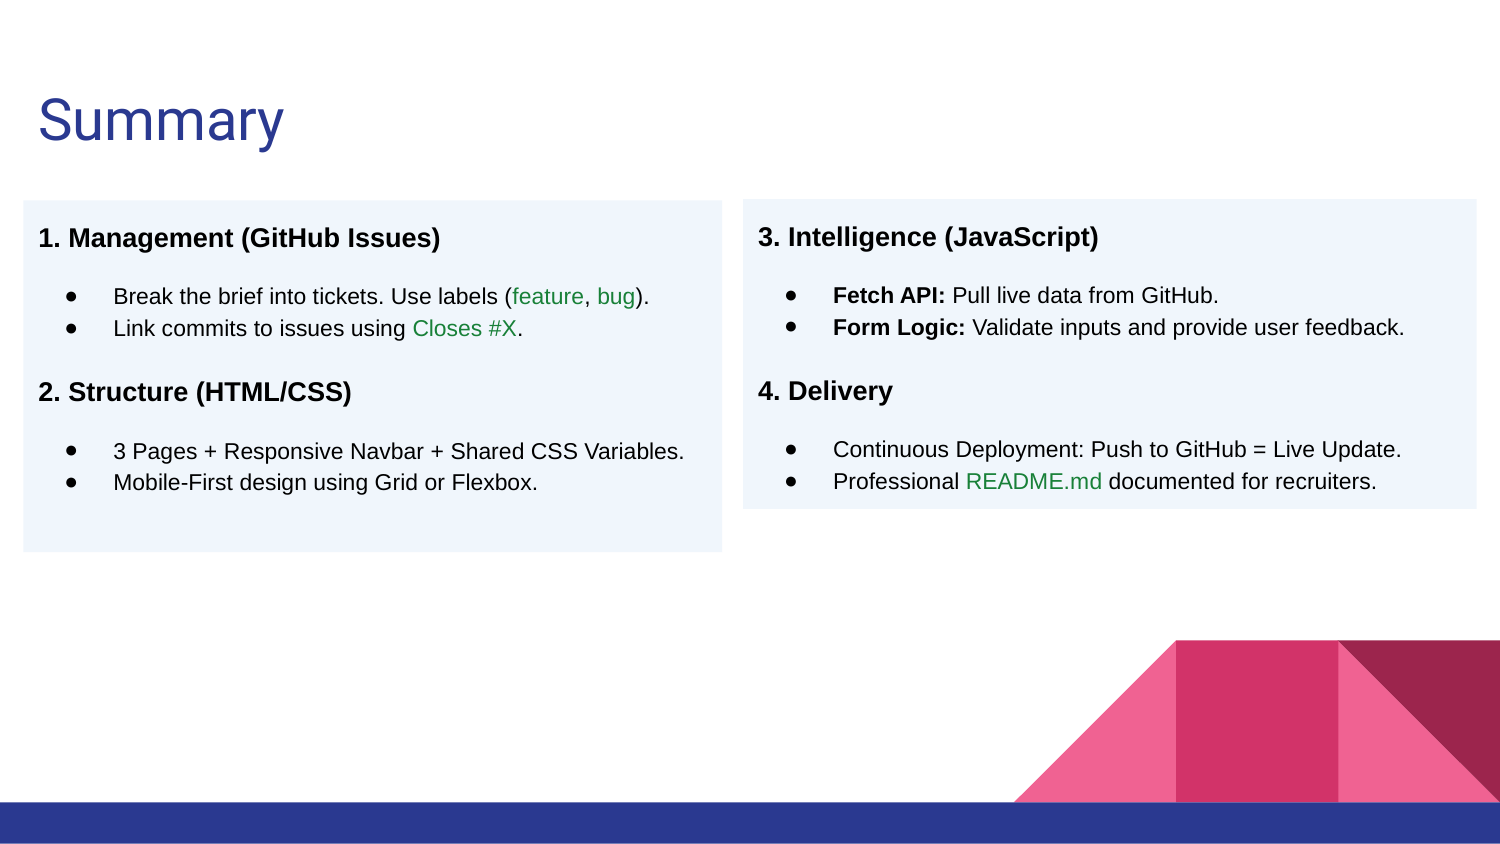

# Summary
3. Intelligence (JavaScript)
Fetch API: Pull live data from GitHub.
Form Logic: Validate inputs and provide user feedback.
4. Delivery
Continuous Deployment: Push to GitHub = Live Update.
Professional README.md documented for recruiters.
1. Management (GitHub Issues)
Break the brief into tickets. Use labels (feature, bug).
Link commits to issues using Closes #X.
2. Structure (HTML/CSS)
3 Pages + Responsive Navbar + Shared CSS Variables.
Mobile-First design using Grid or Flexbox.